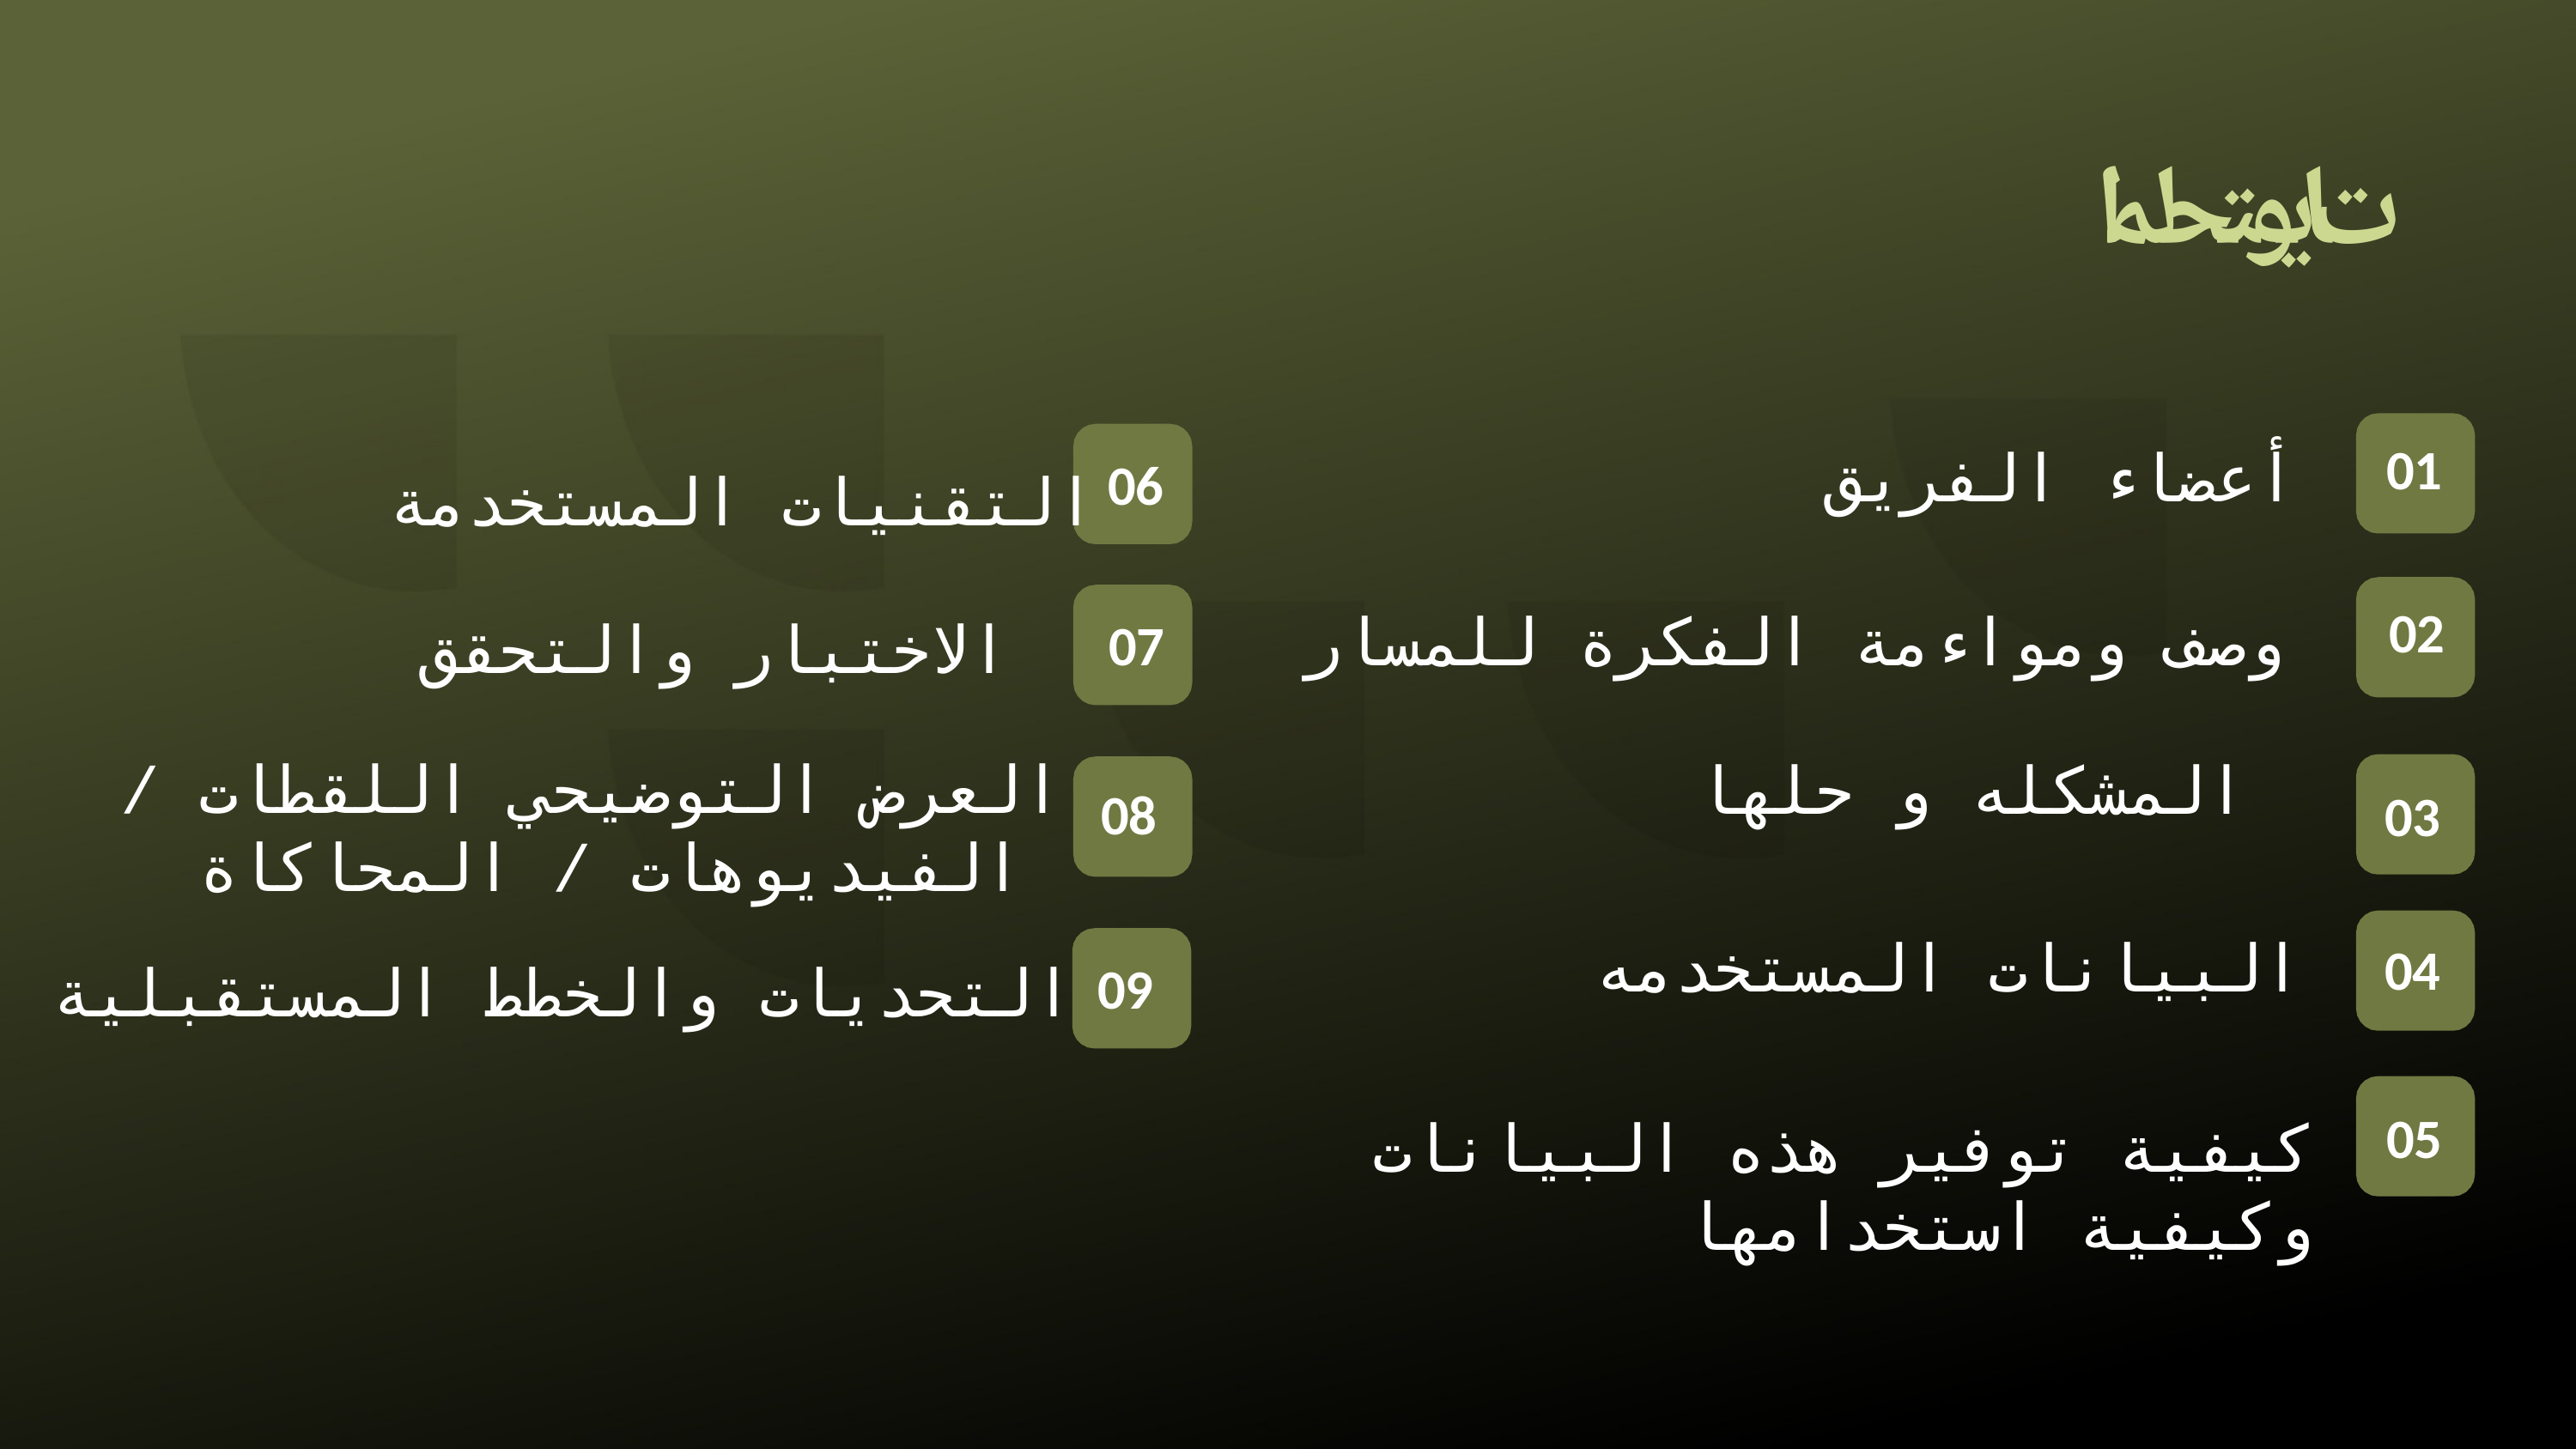

# تﺎﻳﻮﺘﺤﳌا

01
أعضاء الفريق
06
التقنيات المستخدمة

02
وصف ومواءمة الفكرة للمسار
الاختبار والتحقق
07
العرض التوضيحي اللقطات / الفيديوهات / المحاكاة
المشكله و حلها

08
03

البيانات المستخدمه

04
التحديات والخطط المستقبلية
09

05
 كيفية توفير هذه البيانات وكيفية استخدامها